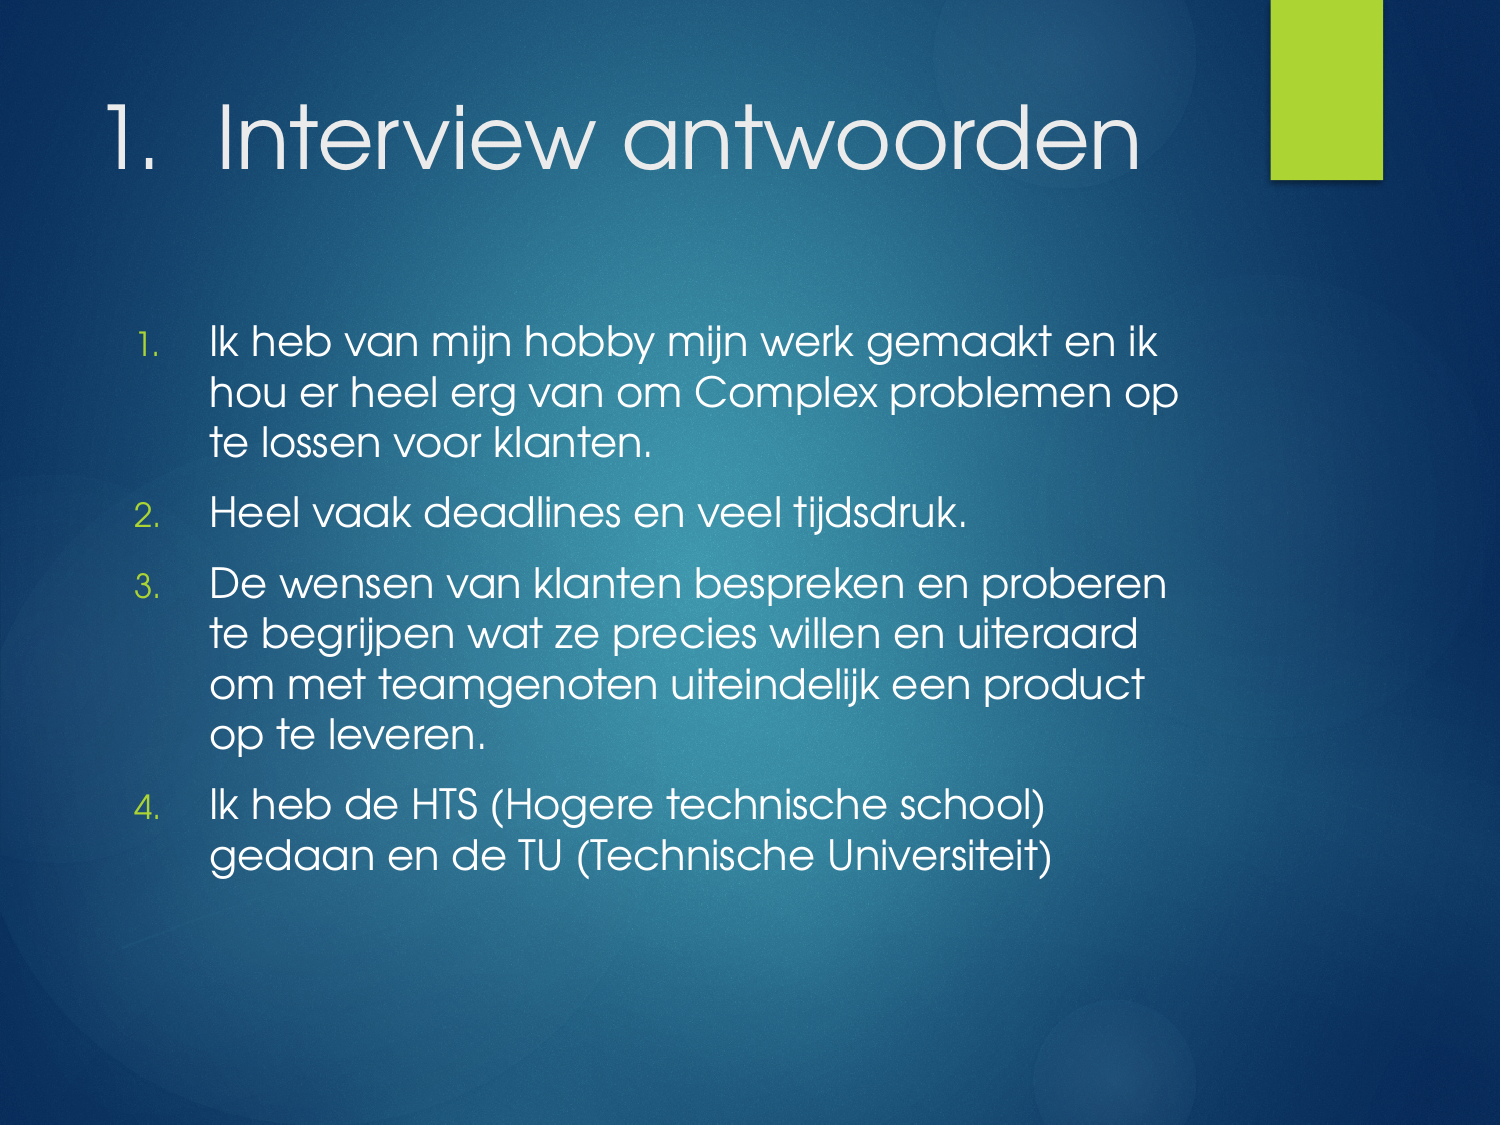

# Interview antwoorden

Ik heb van mijn hobby mijn werk gemaakt en ik hou er heel erg van om Complex problemen op te lossen voor klanten.
Heel vaak deadlines en veel tijdsdruk.
De wensen van klanten bespreken en proberen te begrijpen wat ze precies willen en uiteraard om met teamgenoten uiteindelijk een product op te leveren.
Ik heb de HTS (Hogere technische school) gedaan en de TU (Technische Universiteit)